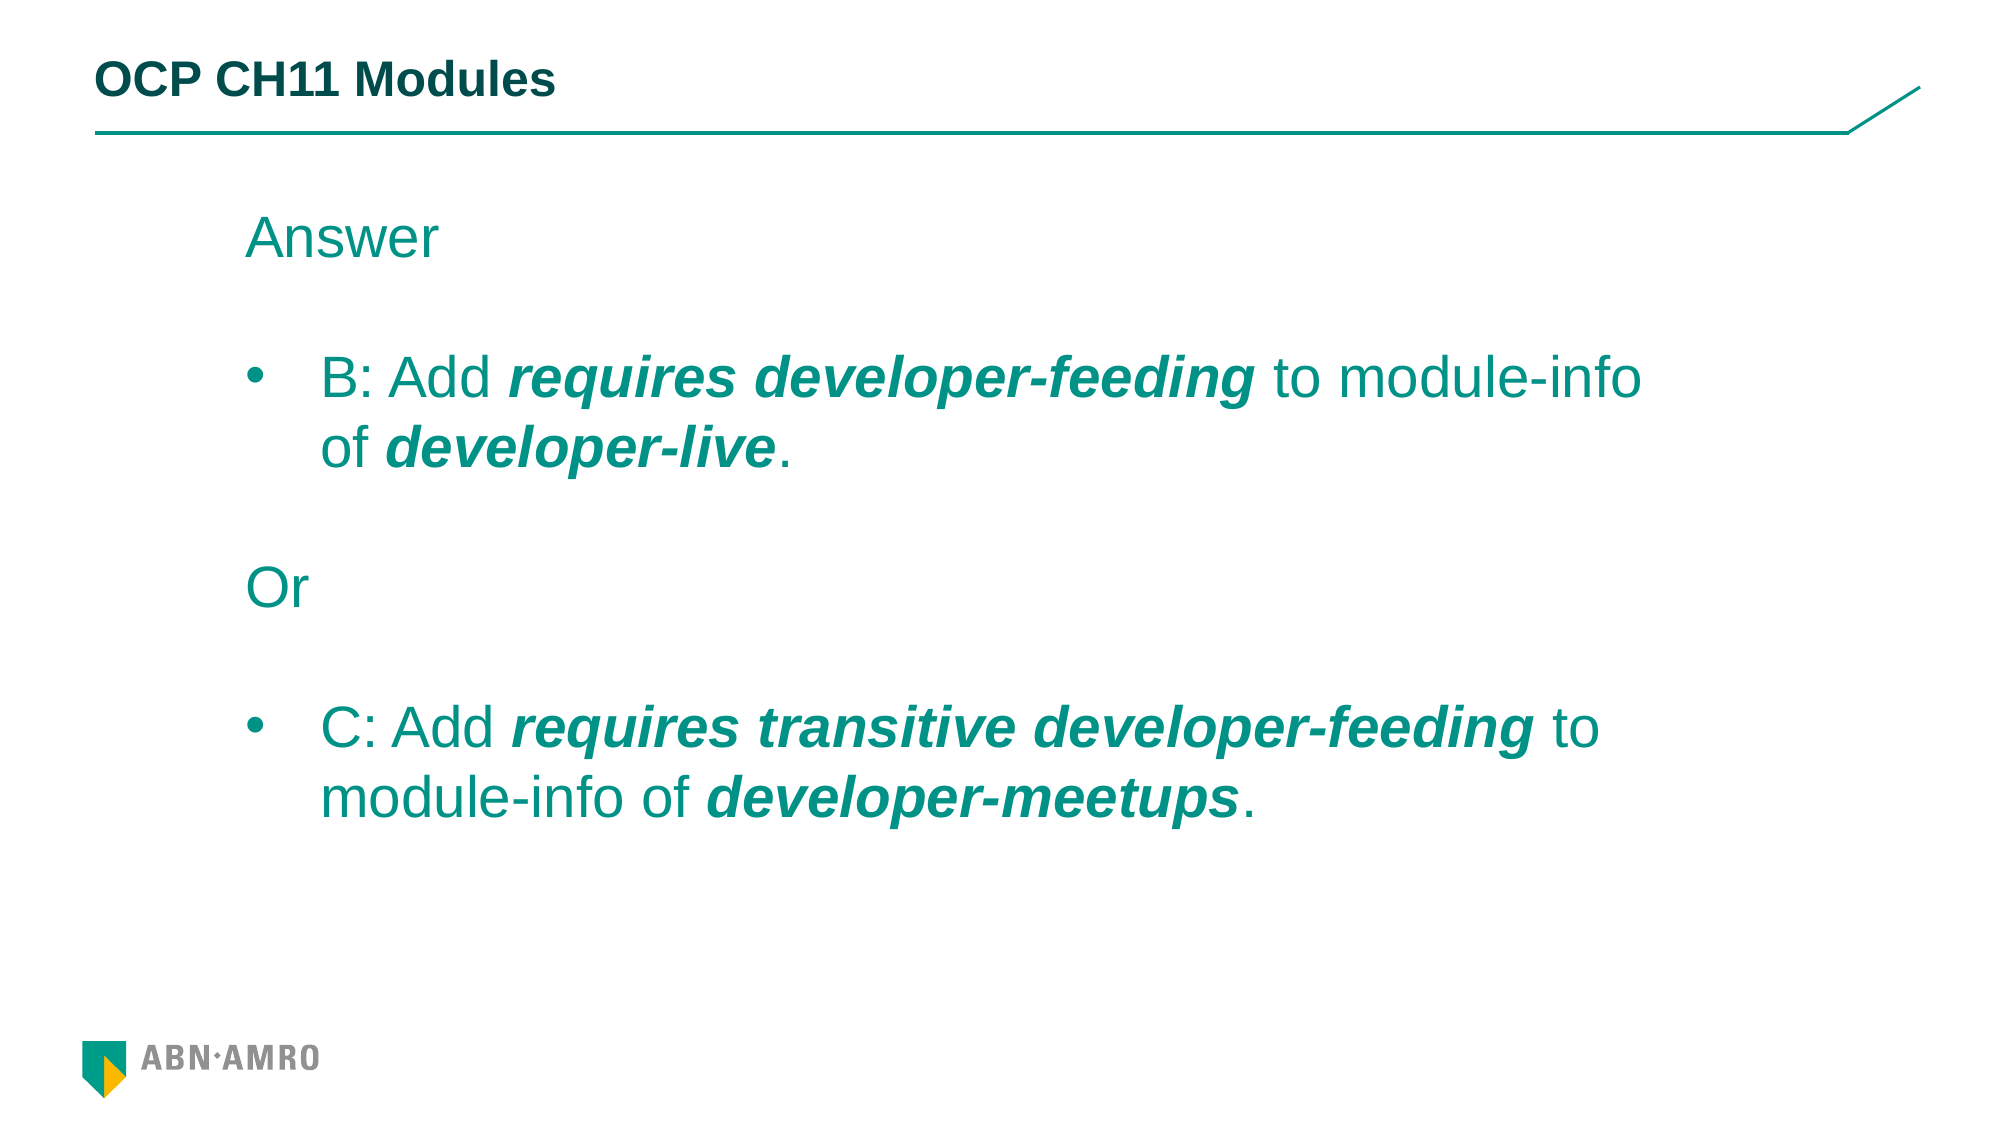

# OCP CH11 Modules
Answer

B: Add requires developer-feeding to module-info of developer-live.

Or

C: Add requires transitive developer-feeding to module-info of developer-meetups.